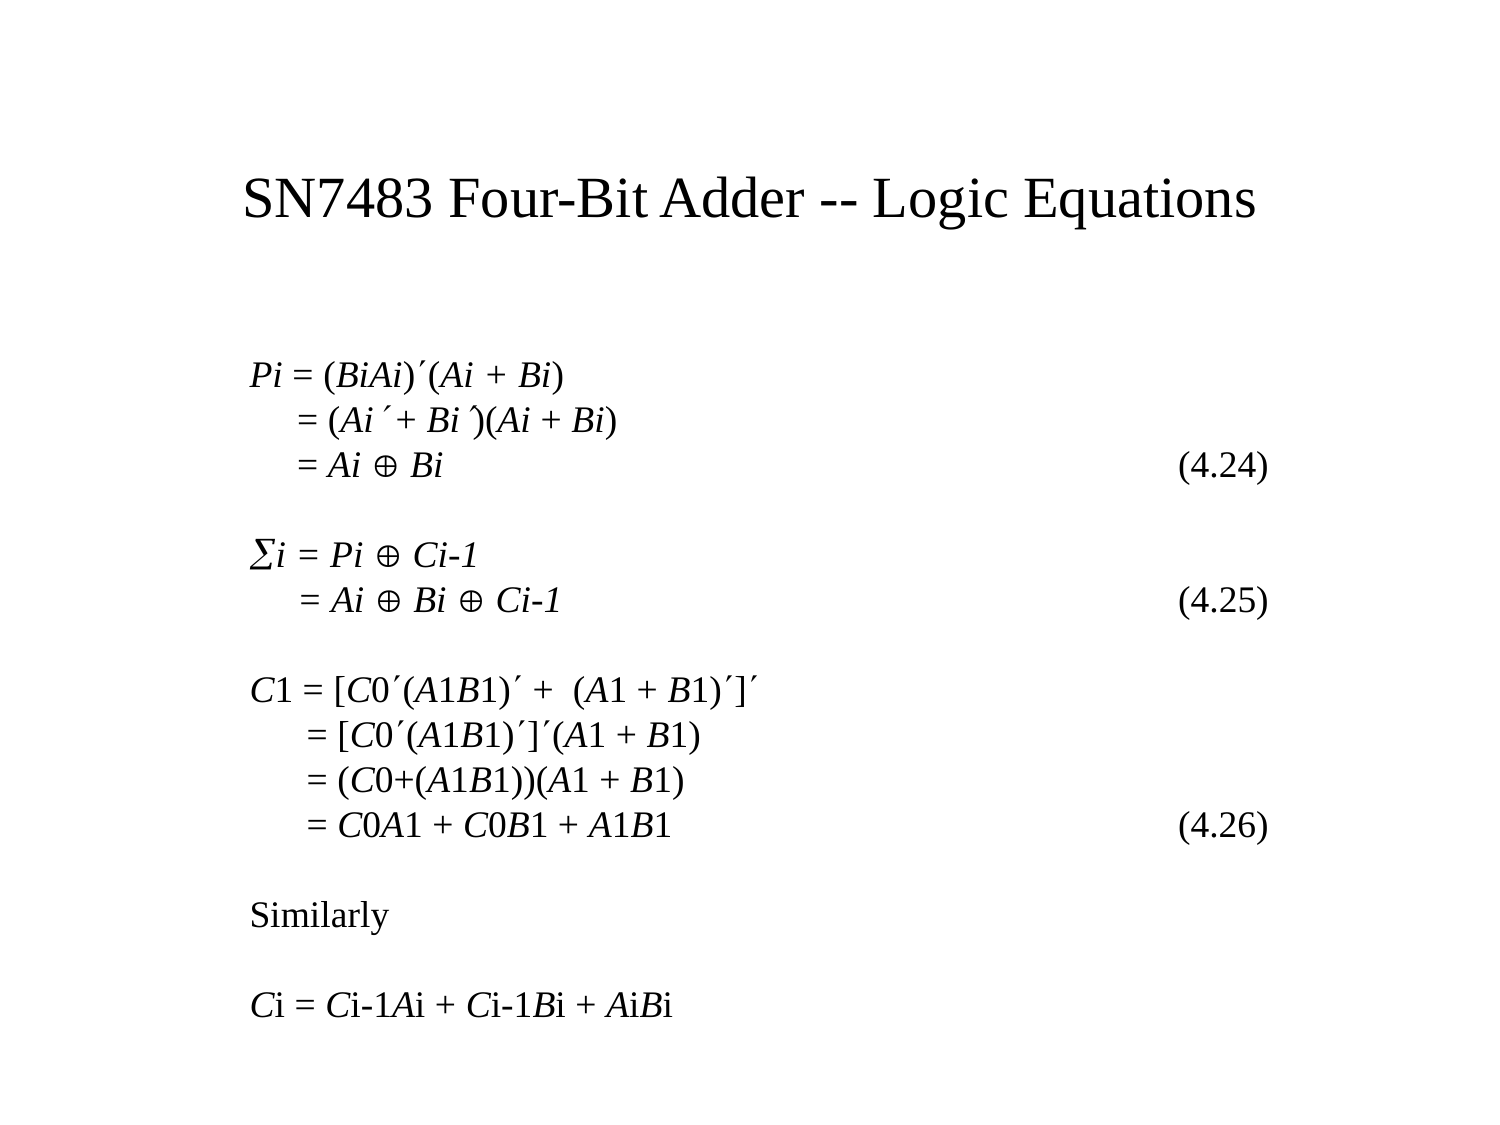

# SN7483 Four-Bit Adder -- Logic Equations
Pi = (BiAi)′(Ai + Bi)
     = (Ai′ + Bi′)(Ai + Bi)
     = Ai ⊕ Bi					   (4.24)

∑i = Pi ⊕ Ci-1
     = Ai ⊕ Bi ⊕ Ci-1				   (4.25)

C1 = [C0′(A1B1)′ +  (A1 + B1)′]′
      = [C0′(A1B1)′]′(A1 + B1)
      = (C0+(A1B1))(A1 + B1)
      = C0A1 + C0B1 + A1B1			   	   (4.26)

Similarly

Ci = Ci-1Ai + Ci-1Bi + AiBi